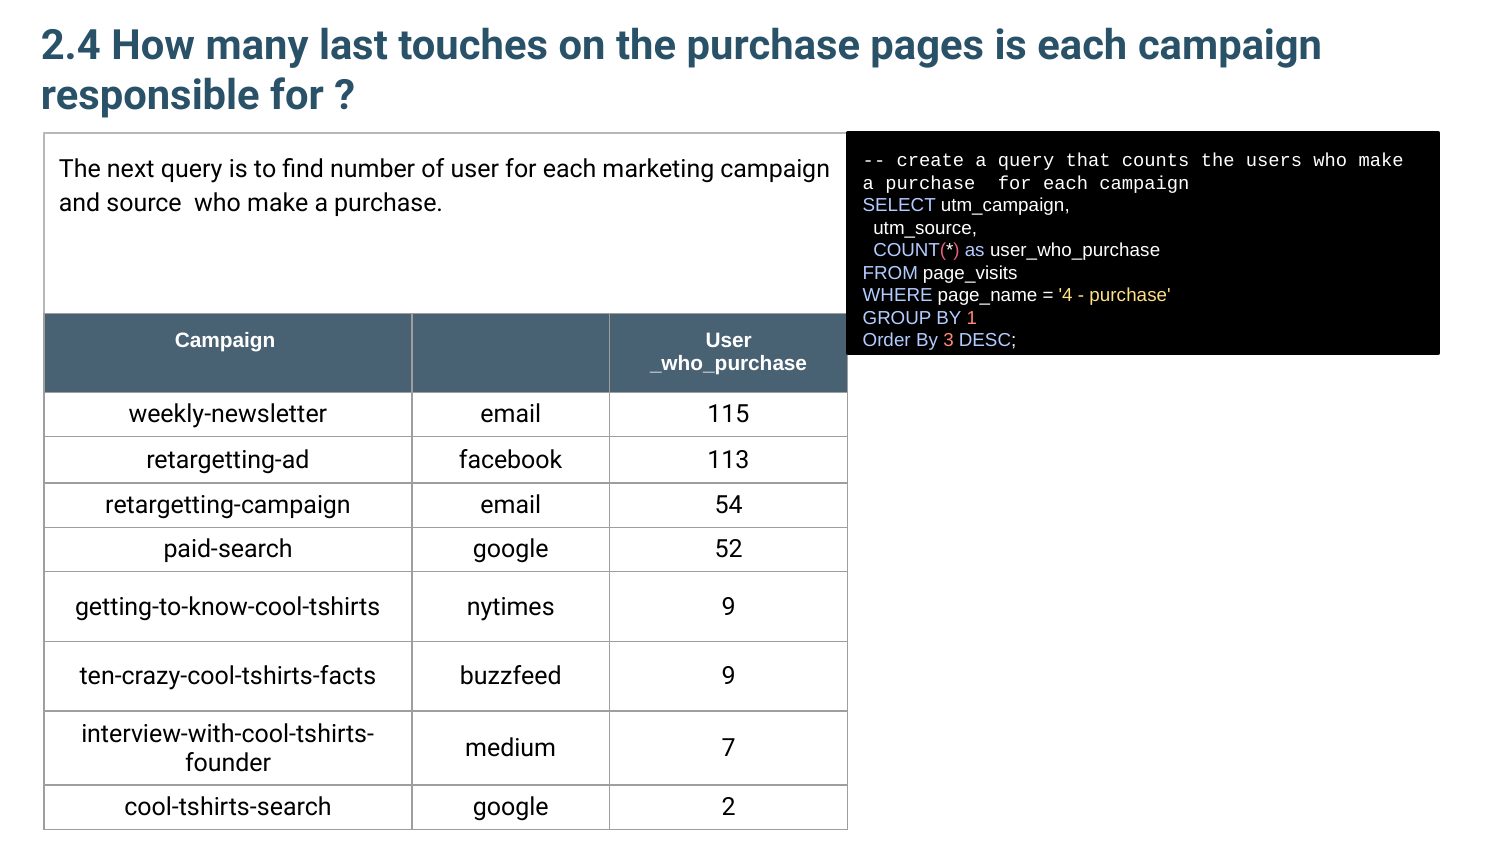

2.4 How many last touches on the purchase pages is each campaign responsible for ?
-- create a query that counts the users who make a purchase  for each campaign
SELECT utm_campaign,
  utm_source,
  COUNT(*) as user_who_purchase
FROM page_visits
WHERE page_name = '4 - purchase'
GROUP BY 1
Order By 3 DESC;

The next query is to find number of user for each marketing campaign and source  who make a purchase.
-- create a query that counts the users who make a purchase  for each campaign
SELECT utm_campaign,
  COUNT(*) as user_who_purchase
FROM page_visits
WHERE page_name = '4 - purchase'
GROUP BY 1
ORDER BY 2 DESC;
| Campaign |  | User \_who\_purchase |
| --- | --- | --- |
| weekly-newsletter | email | 115 |
| retargetting-ad | facebook | 113 |
| retargetting-campaign | email | 54 |
| paid-search | google | 52 |
| getting-to-know-cool-tshirts | nytimes | 9 |
| ten-crazy-cool-tshirts-facts | buzzfeed | 9 |
| interview-with-cool-tshirts-founder | medium | 7 |
| cool-tshirts-search | google | 2 |